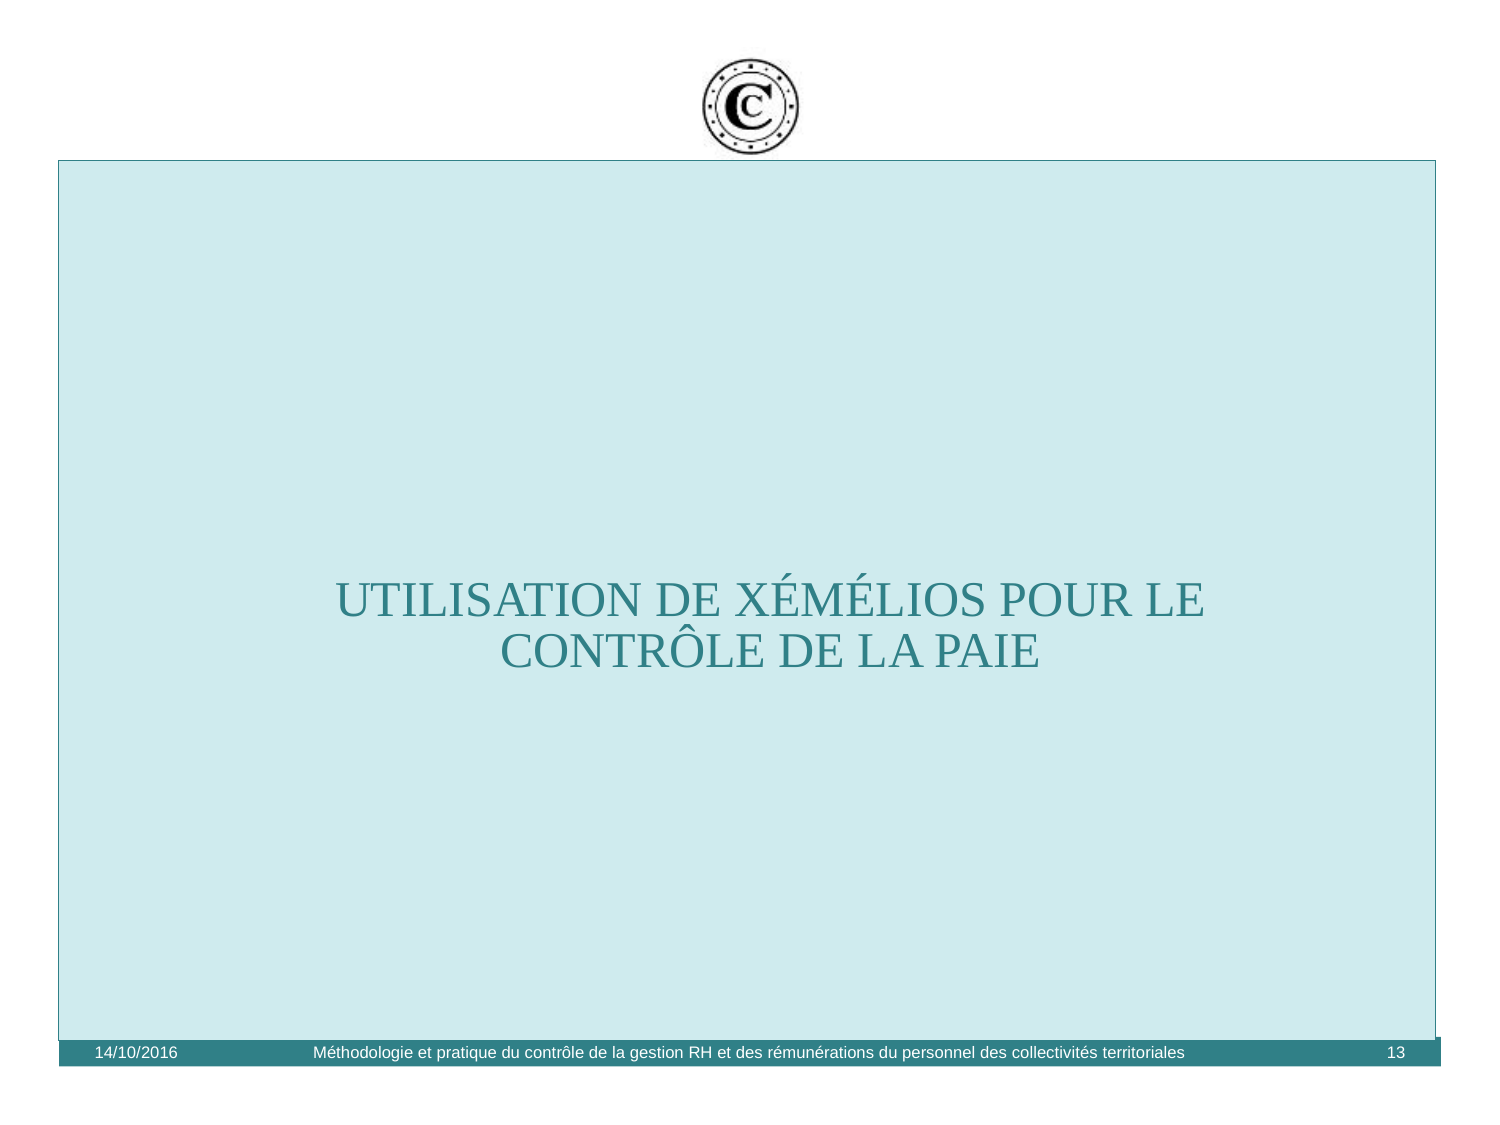

# utilisation de xémélios pour le contrôle de la paie
14/10/2016
Méthodologie et pratique du contrôle de la gestion RH et des rémunérations du personnel des collectivités territoriales
13